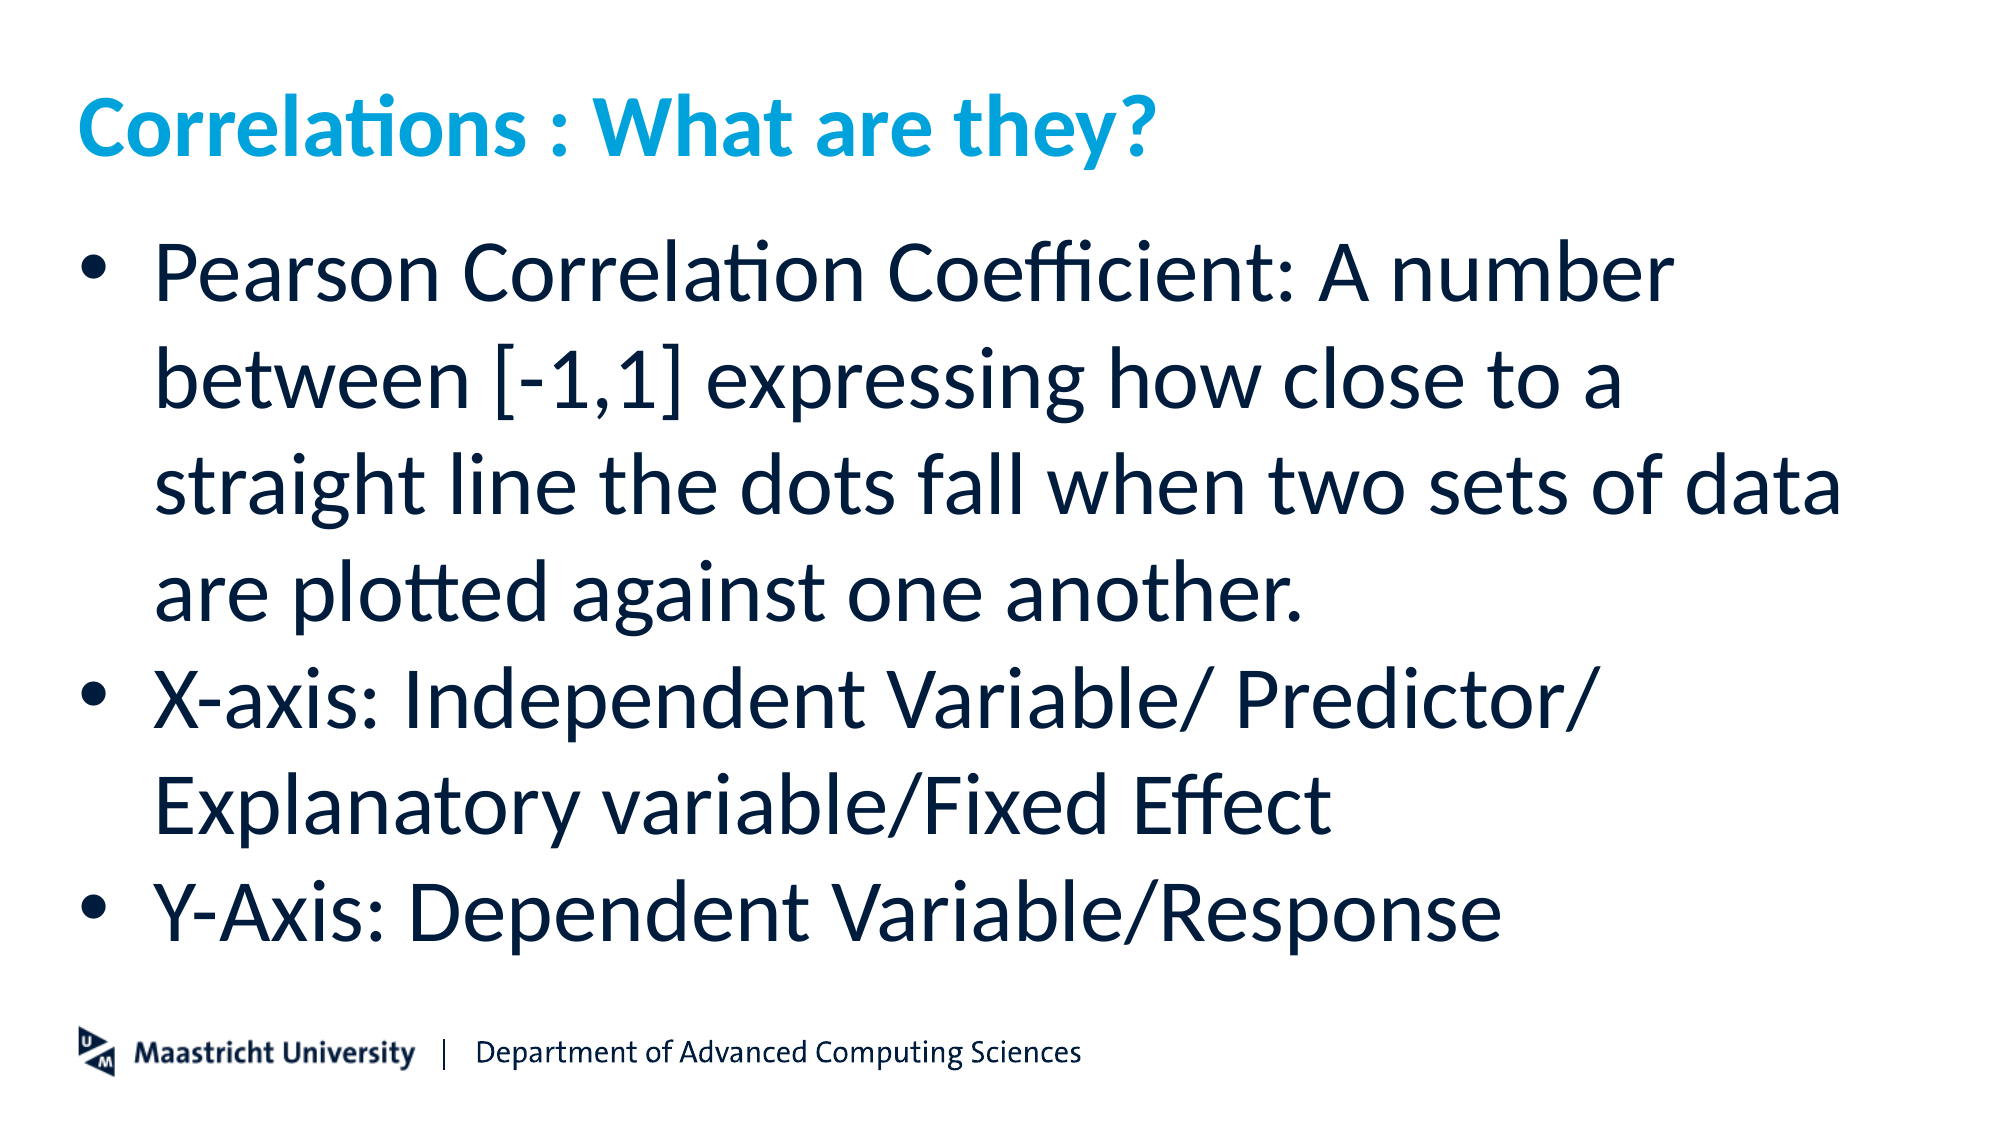

# Correlations : What are they?
Pearson Correlation Coefficient: A number between [-1,1] expressing how close to a straight line the dots fall when two sets of data are plotted against one another.
X-axis: Independent Variable/ Predictor/ Explanatory variable/Fixed Effect
Y-Axis: Dependent Variable/Response